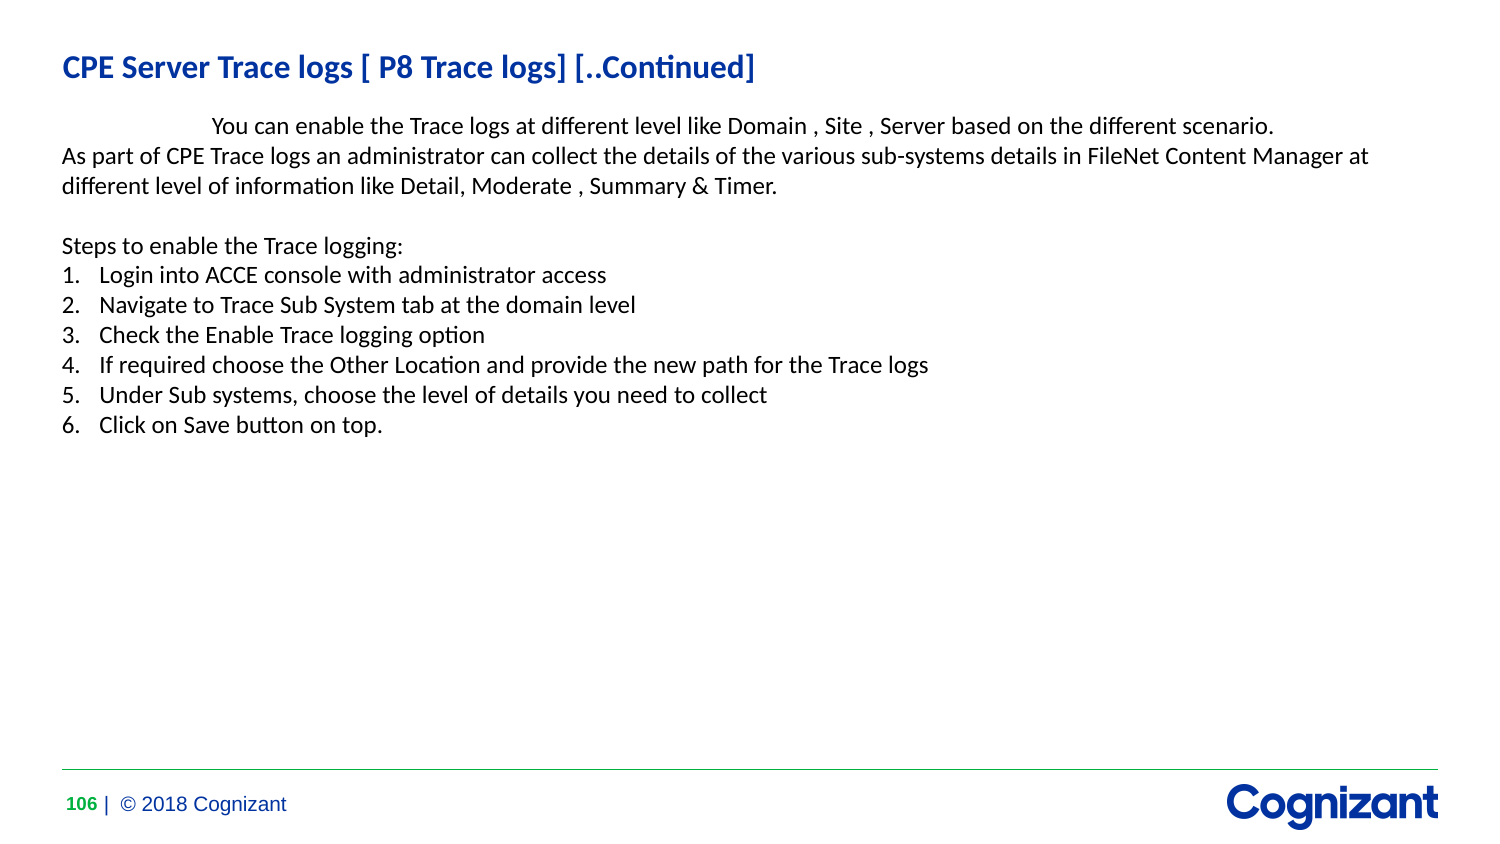

# CPE Server Trace logs [ P8 Trace logs] [..Continued]
	You can enable the Trace logs at different level like Domain , Site , Server based on the different scenario.
As part of CPE Trace logs an administrator can collect the details of the various sub-systems details in FileNet Content Manager at different level of information like Detail, Moderate , Summary & Timer.

Steps to enable the Trace logging:
Login into ACCE console with administrator access
Navigate to Trace Sub System tab at the domain level
Check the Enable Trace logging option
If required choose the Other Location and provide the new path for the Trace logs
Under Sub systems, choose the level of details you need to collect
Click on Save button on top.

106